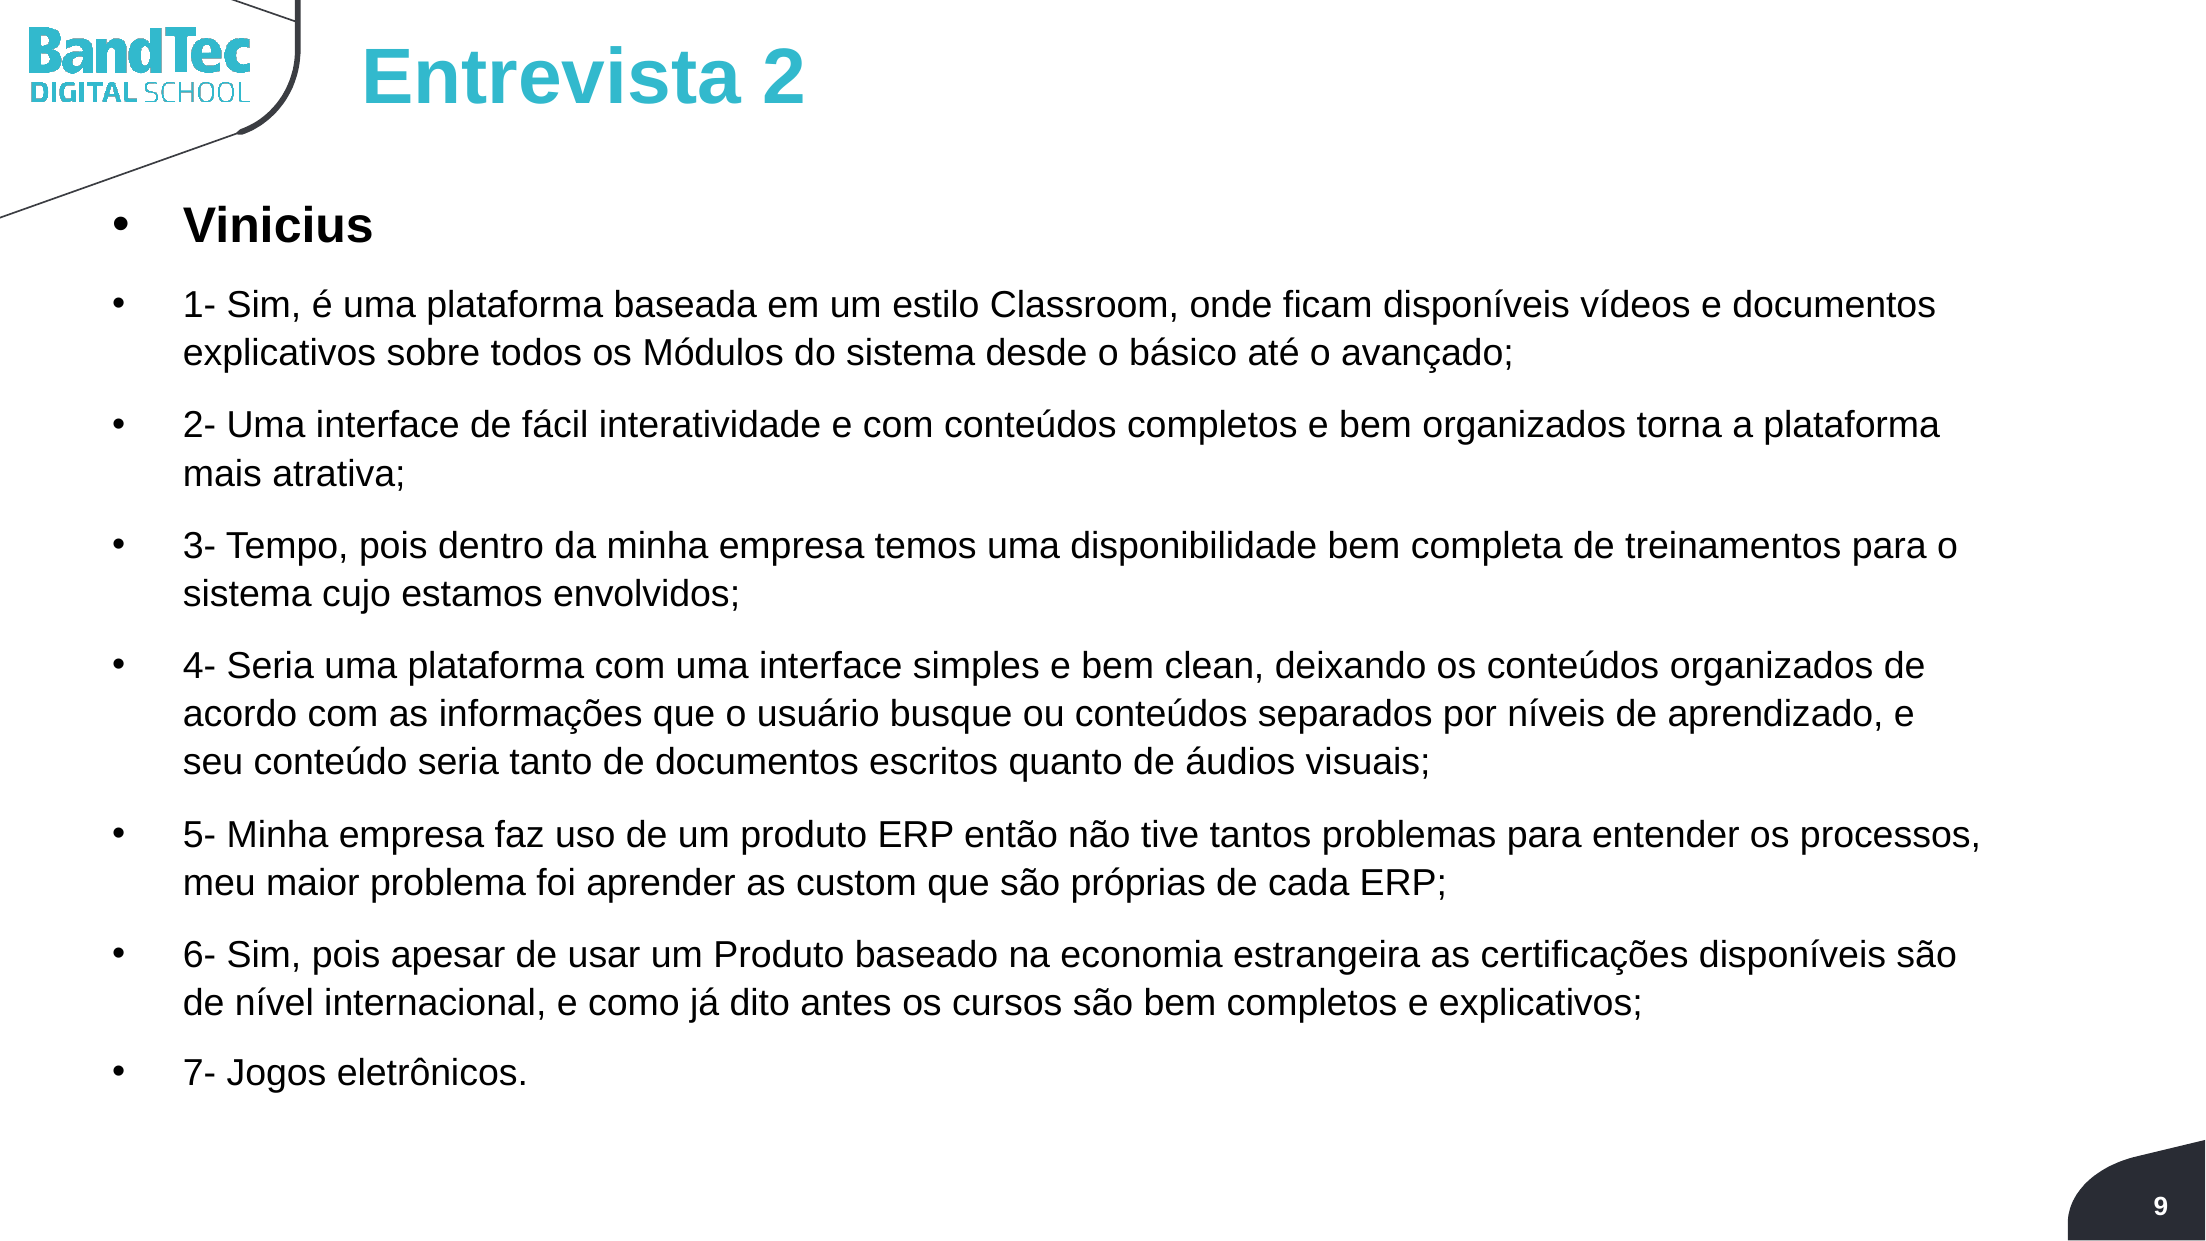

Entrevista 2
Vinicius
1- Sim, é uma plataforma baseada em um estilo Classroom, onde ficam disponíveis vídeos e documentos explicativos sobre todos os Módulos do sistema desde o básico até o avançado;
2- Uma interface de fácil interatividade e com conteúdos completos e bem organizados torna a plataforma mais atrativa;
3- Tempo, pois dentro da minha empresa temos uma disponibilidade bem completa de treinamentos para o sistema cujo estamos envolvidos;
4- Seria uma plataforma com uma interface simples e bem clean, deixando os conteúdos organizados de acordo com as informações que o usuário busque ou conteúdos separados por níveis de aprendizado, e seu conteúdo seria tanto de documentos escritos quanto de áudios visuais;
5- Minha empresa faz uso de um produto ERP então não tive tantos problemas para entender os processos, meu maior problema foi aprender as custom que são próprias de cada ERP;
6- Sim, pois apesar de usar um Produto baseado na economia estrangeira as certificações disponíveis são de nível internacional, e como já dito antes os cursos são bem completos e explicativos;
7- Jogos eletrônicos.
9